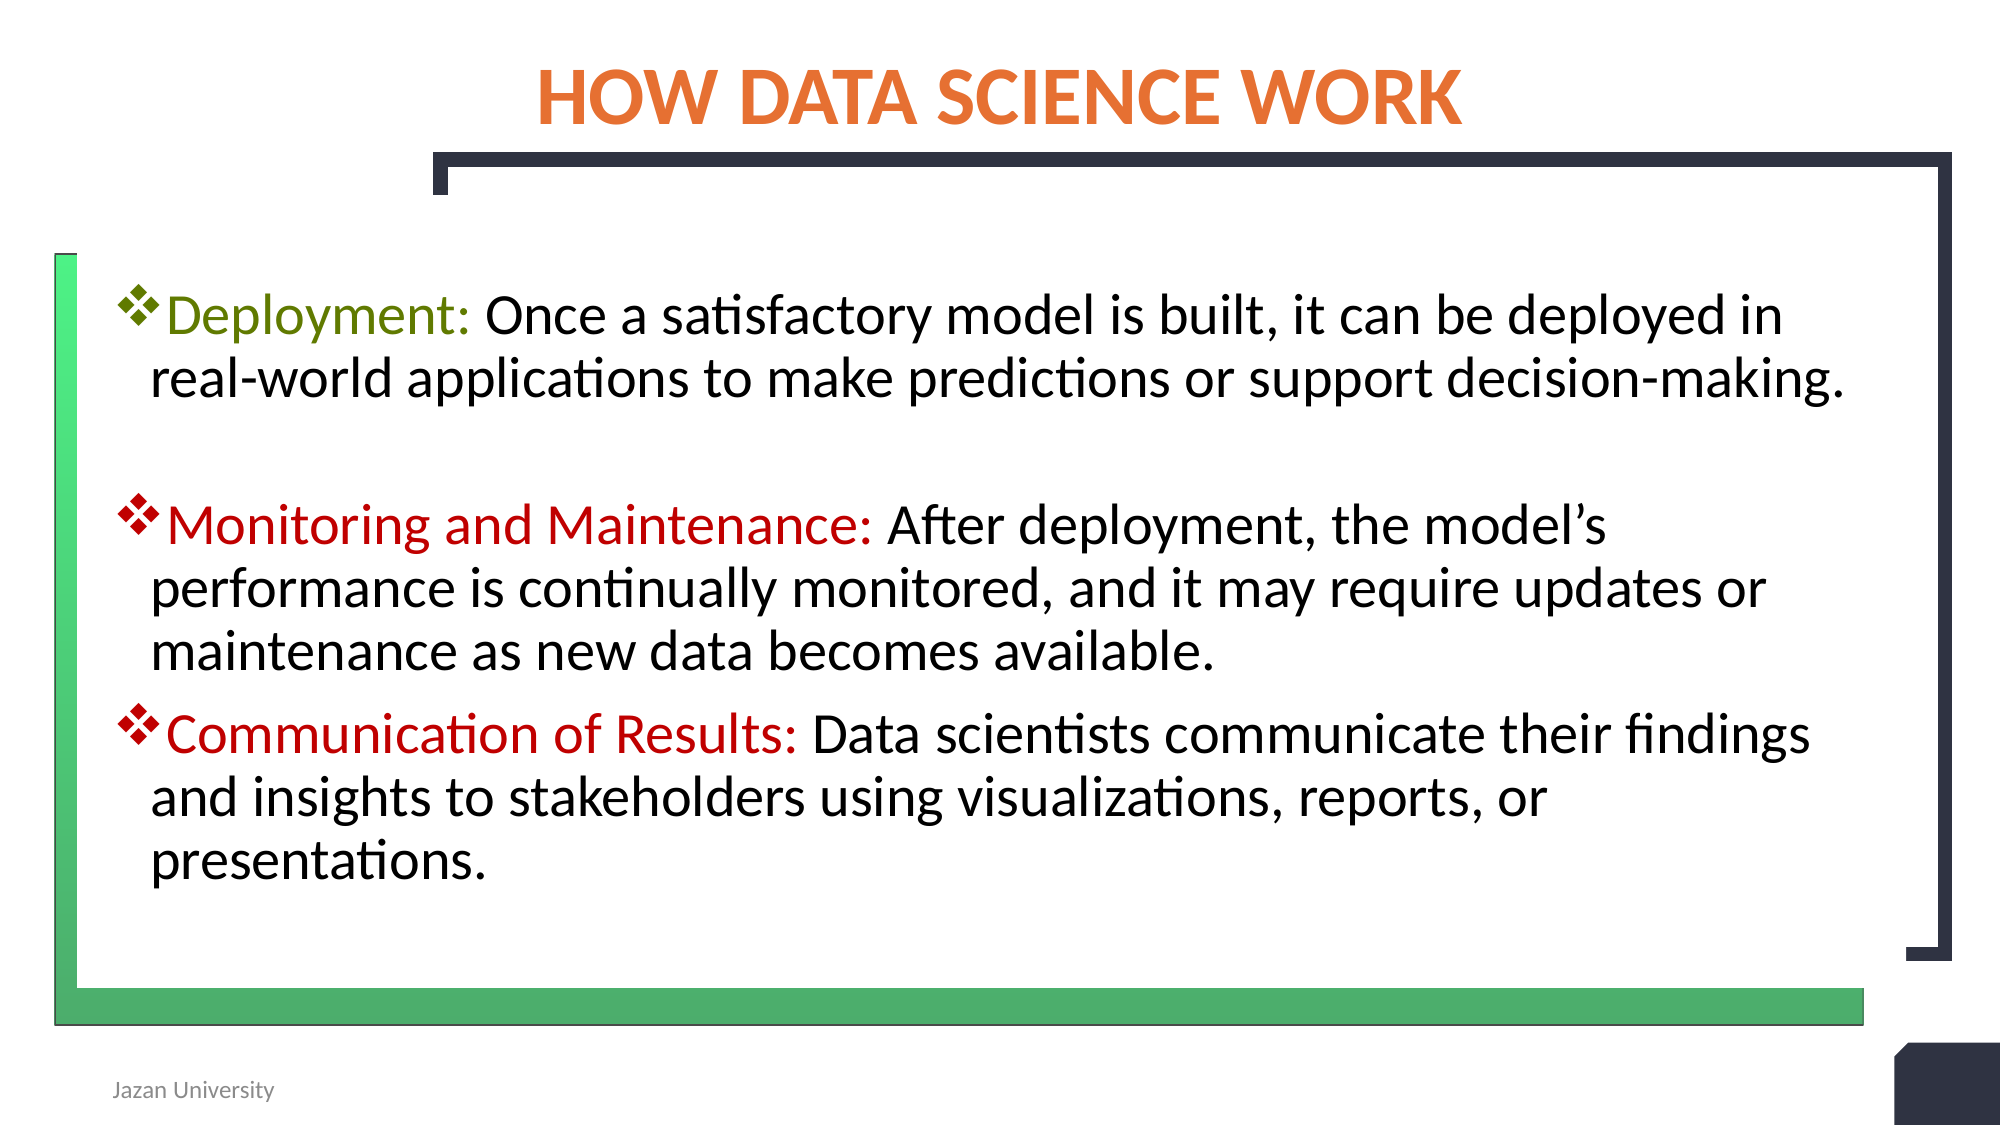

# How data science work
Deployment: Once a satisfactory model is built, it can be deployed in real-world applications to make predictions or support decision-making.
Monitoring and Maintenance: After deployment, the model’s performance is continually monitored, and it may require updates or maintenance as new data becomes available.
Communication of Results: Data scientists communicate their findings and insights to stakeholders using visualizations, reports, or presentations.

Jazan University